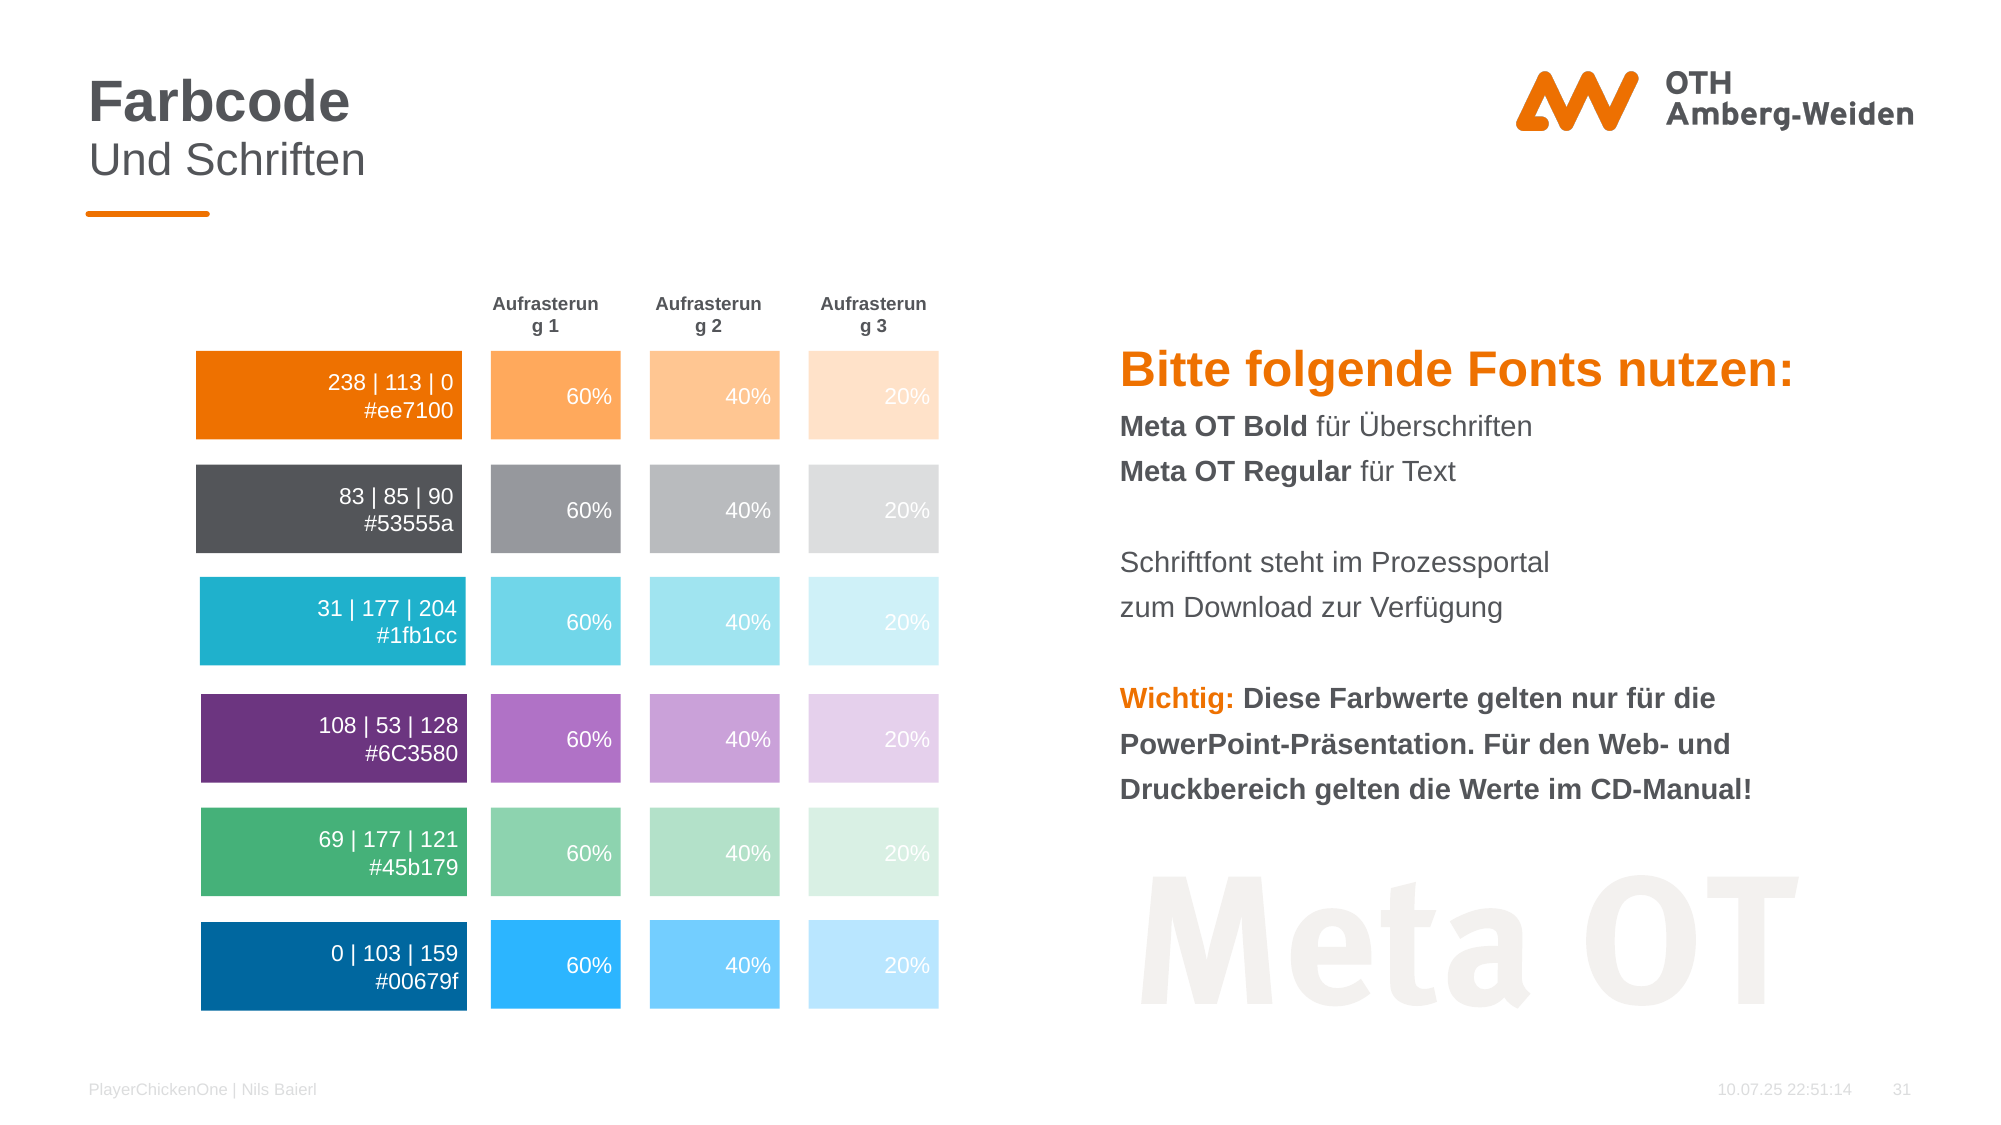

# Farbcode
Und Schriften

Aufrasterung 1
Aufrasterung 2
Aufrasterung 3
238 | 113 | 0
#ee7100
60%
40%
20%
83 | 85 | 90
#53555a
60%
40%
20%
31 | 177 | 204
#1fb1cc
60%
40%
20%
 108 | 53 | 128
#6C3580
60%
40%
20%
69 | 177 | 121
#45b179
60%
40%
20%
60%
40%
20%
0 | 103 | 159
#00679f
Bitte folgende Fonts nutzen:
Meta OT Bold für Überschriften
Meta OT Regular für Text
Schriftfont steht im Prozessportal
zum Download zur Verfügung

Wichtig: Diese Farbwerte gelten nur für die
PowerPoint-Präsentation. Für den Web- und
Druckbereich gelten die Werte im CD-Manual!

PlayerChickenOne | Nils Baierl
10.07.25 22:51:14
31